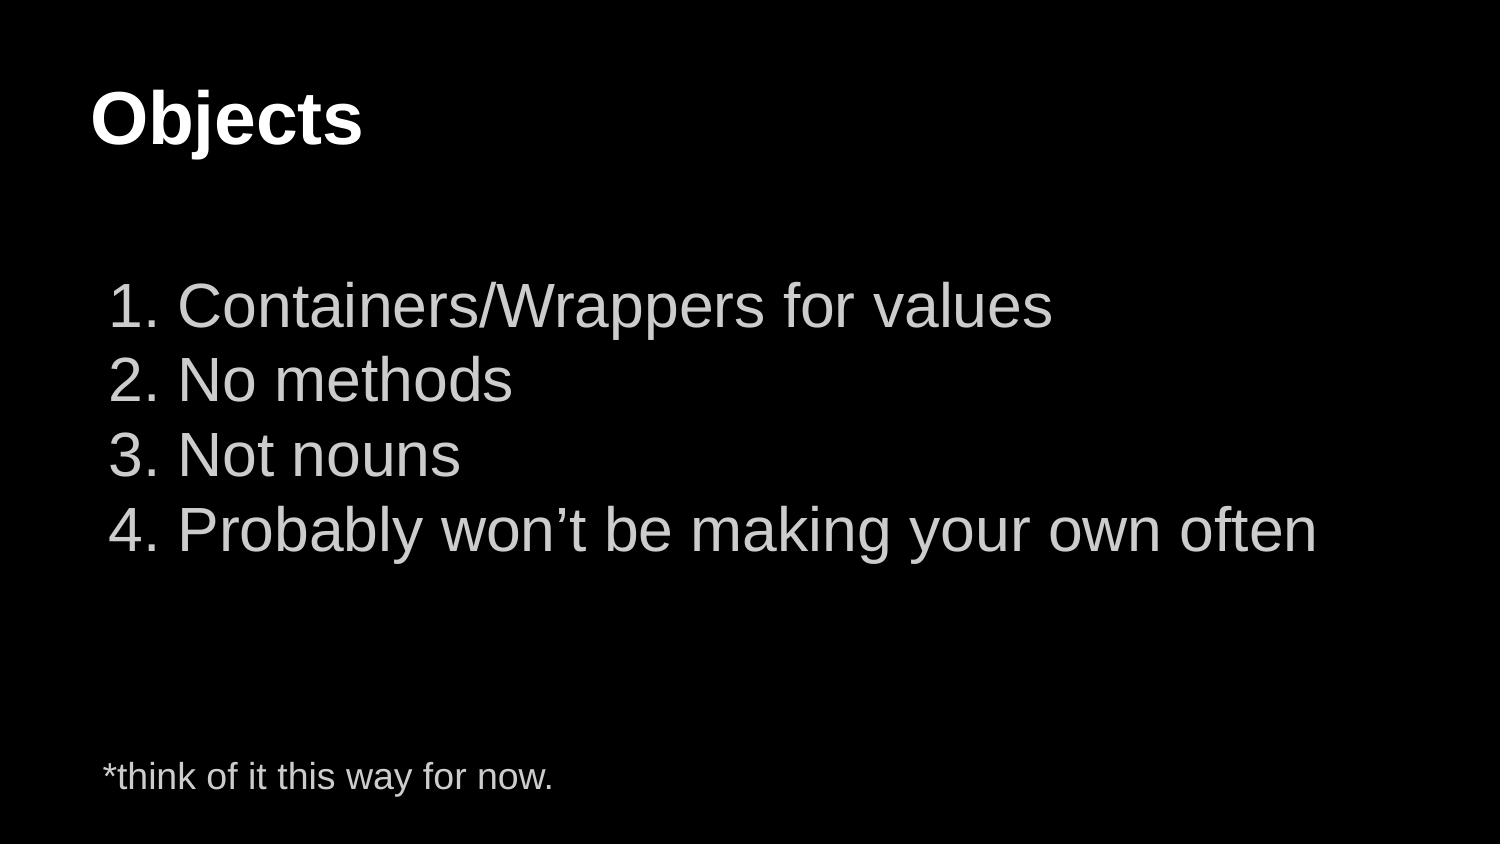

# Objects
Containers/Wrappers for values
No methods
Not nouns
Probably won’t be making your own often

*think of it this way for now.